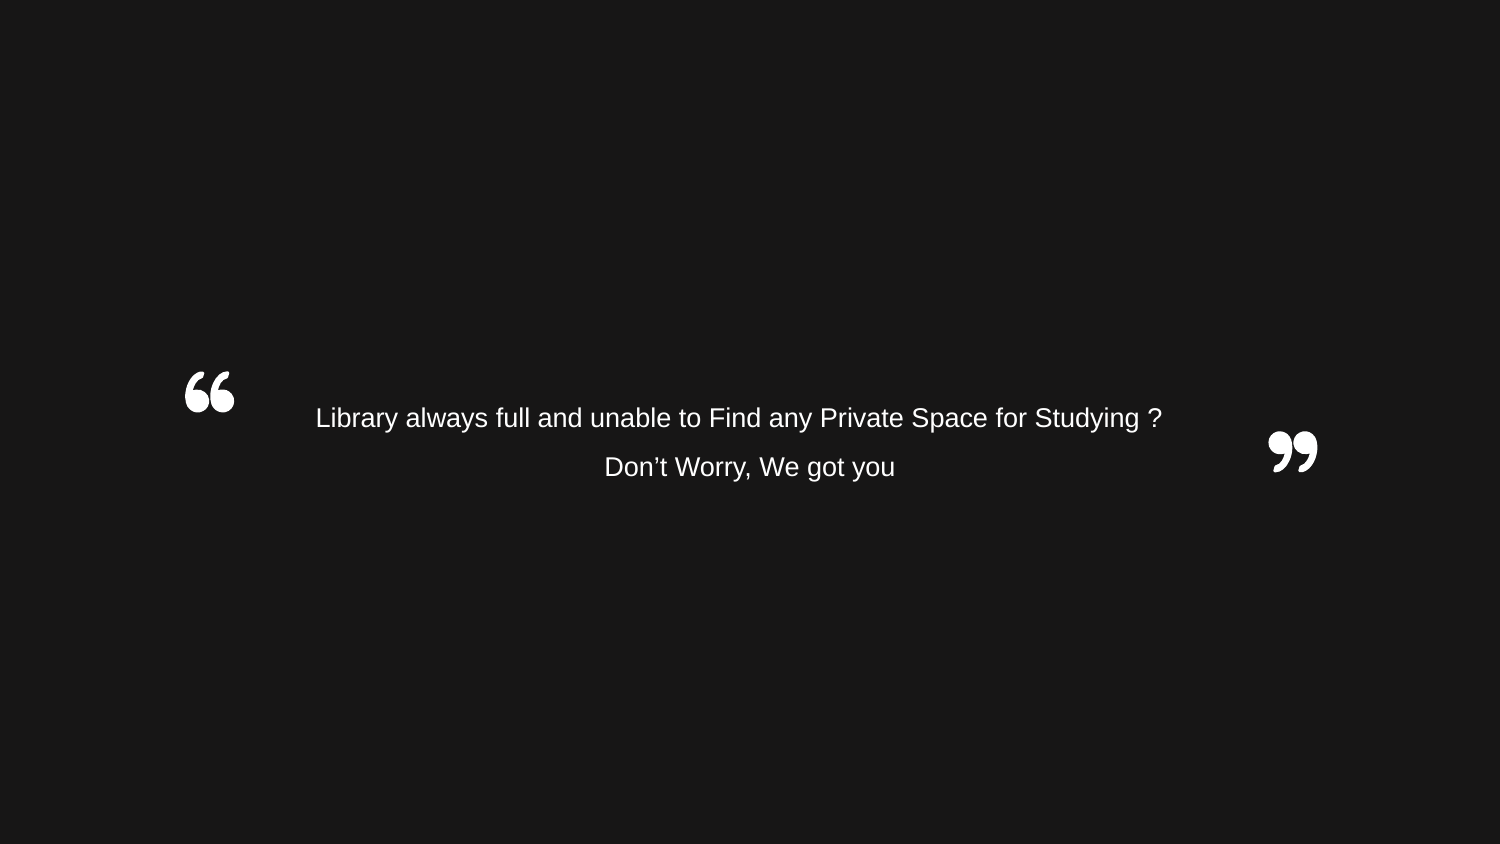

Library always full and unable to Find any Private Space for Studying ?
Don’t Worry, We got you